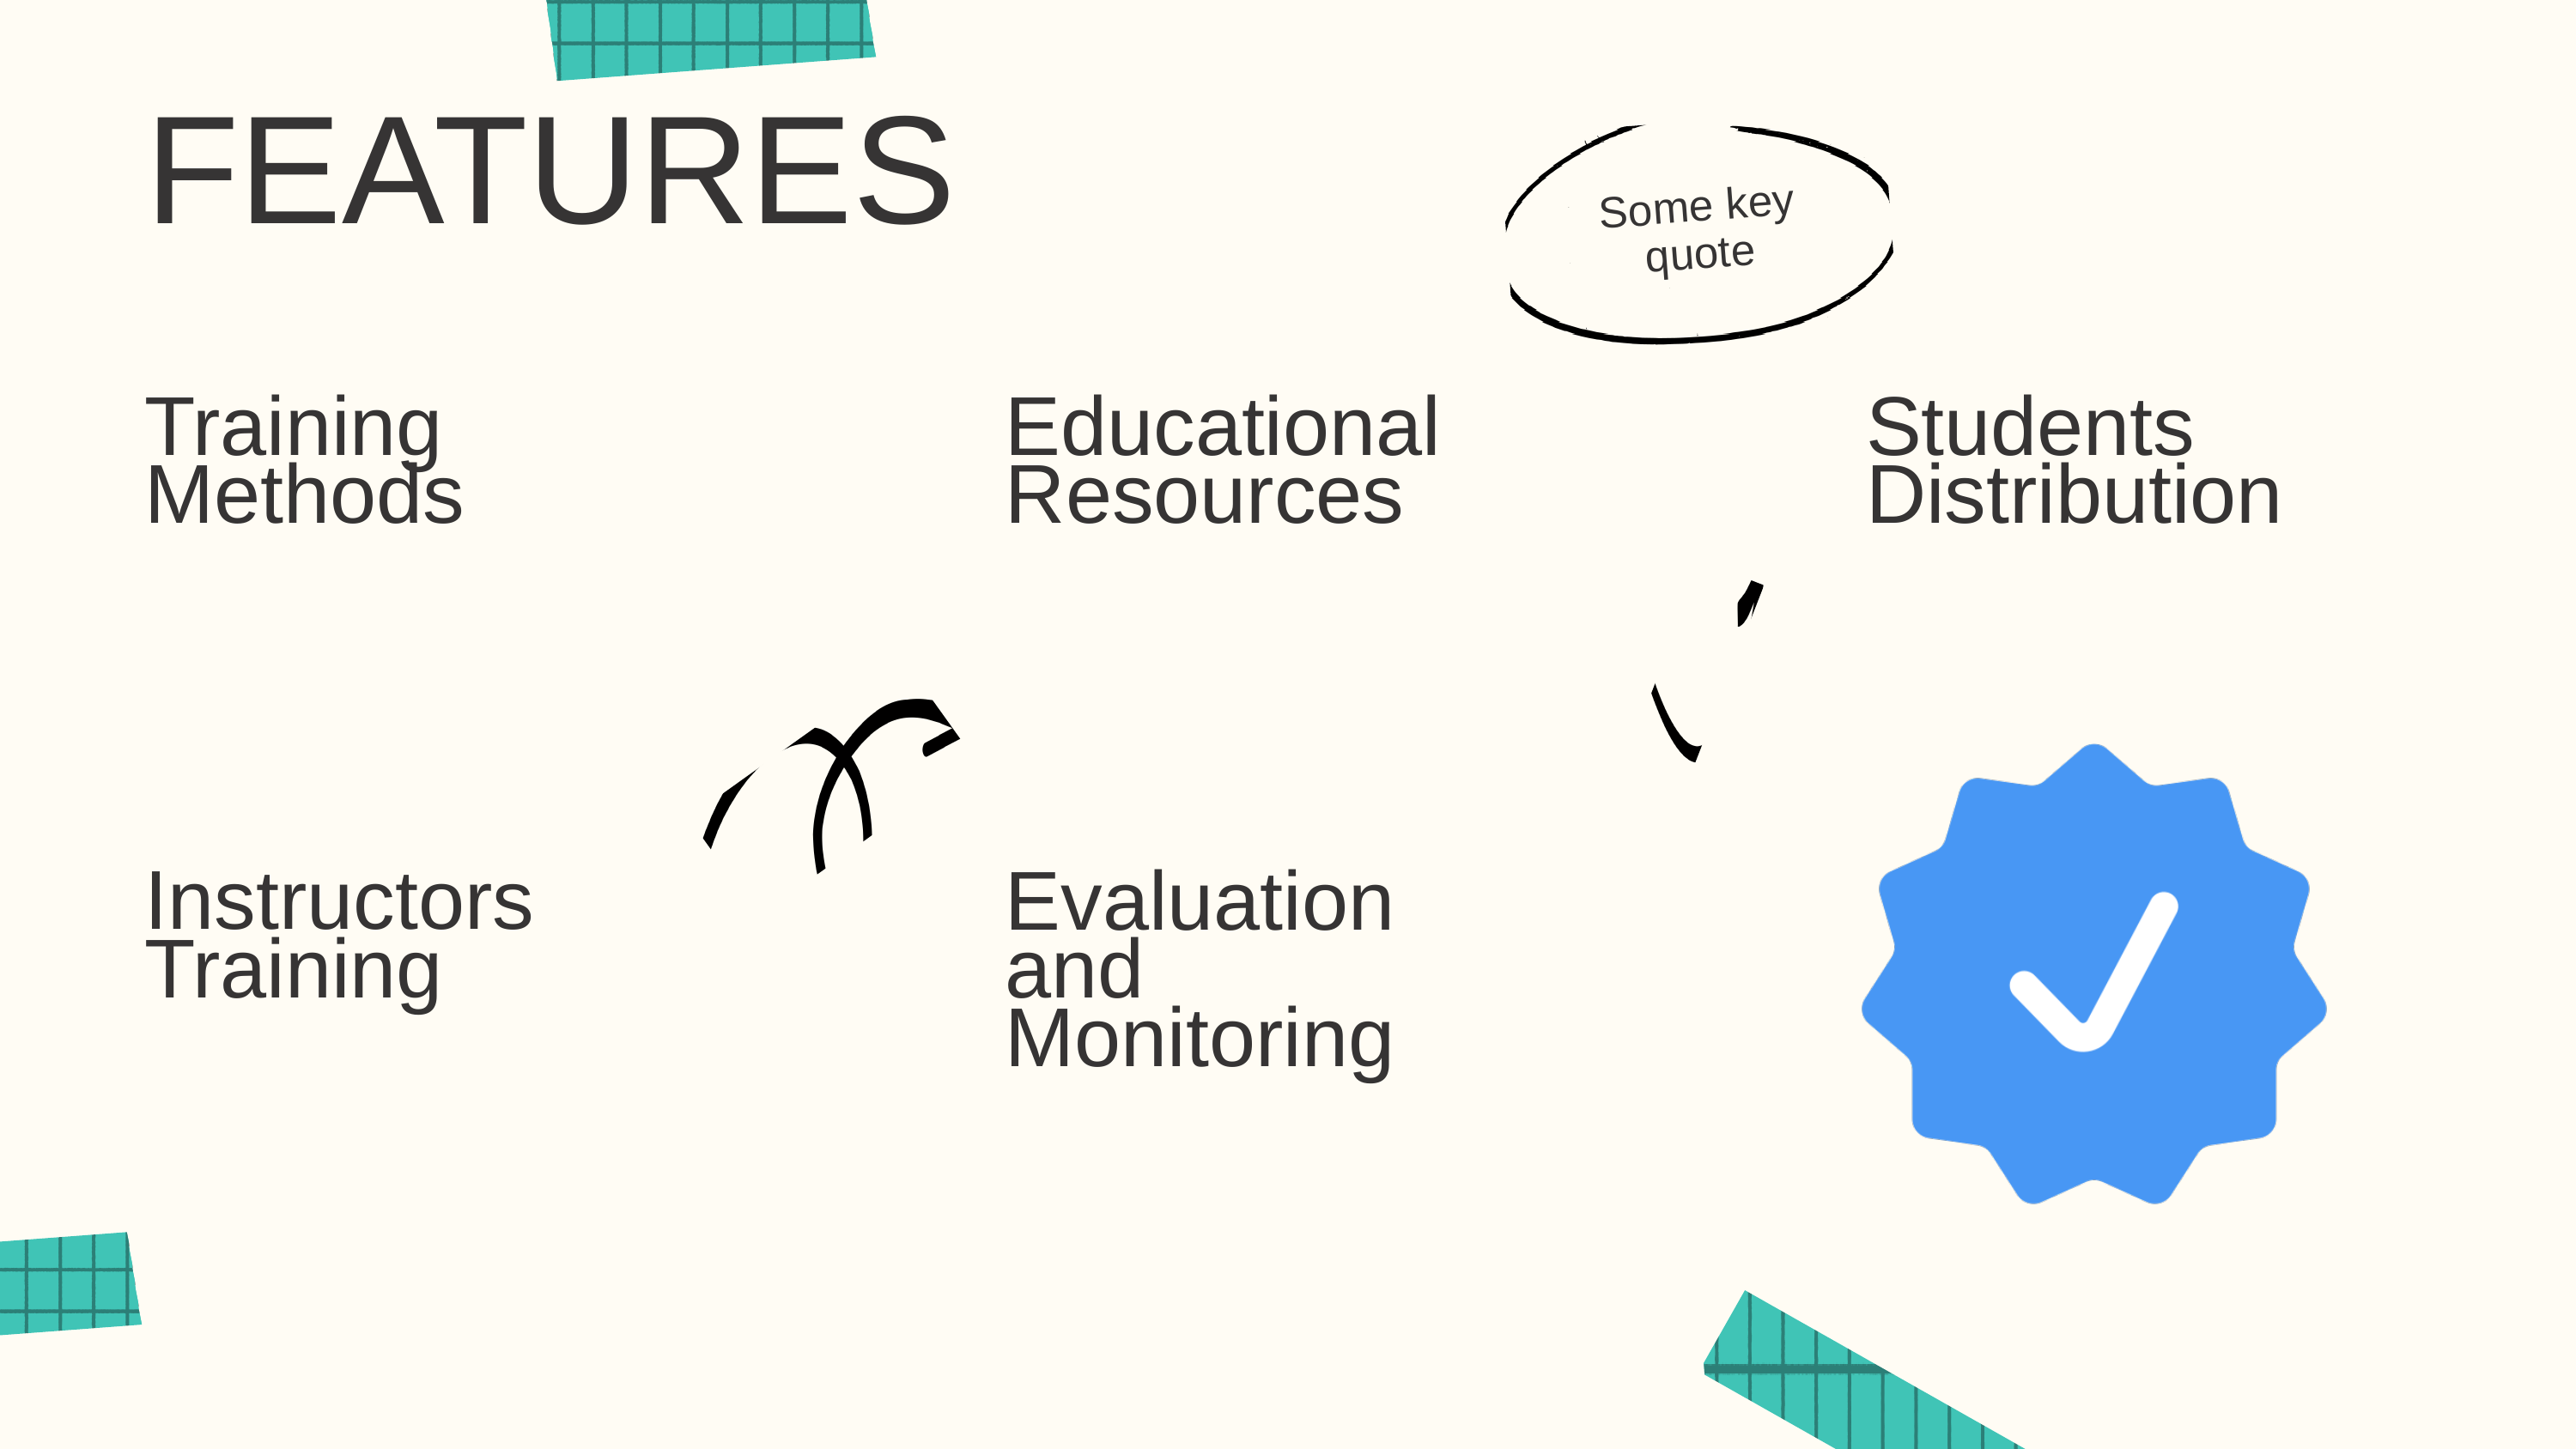

FEATURES

Some key quote
Training Methods
Educational Resources
Students Distribution

Instructors Training
Evaluation and Monitoring